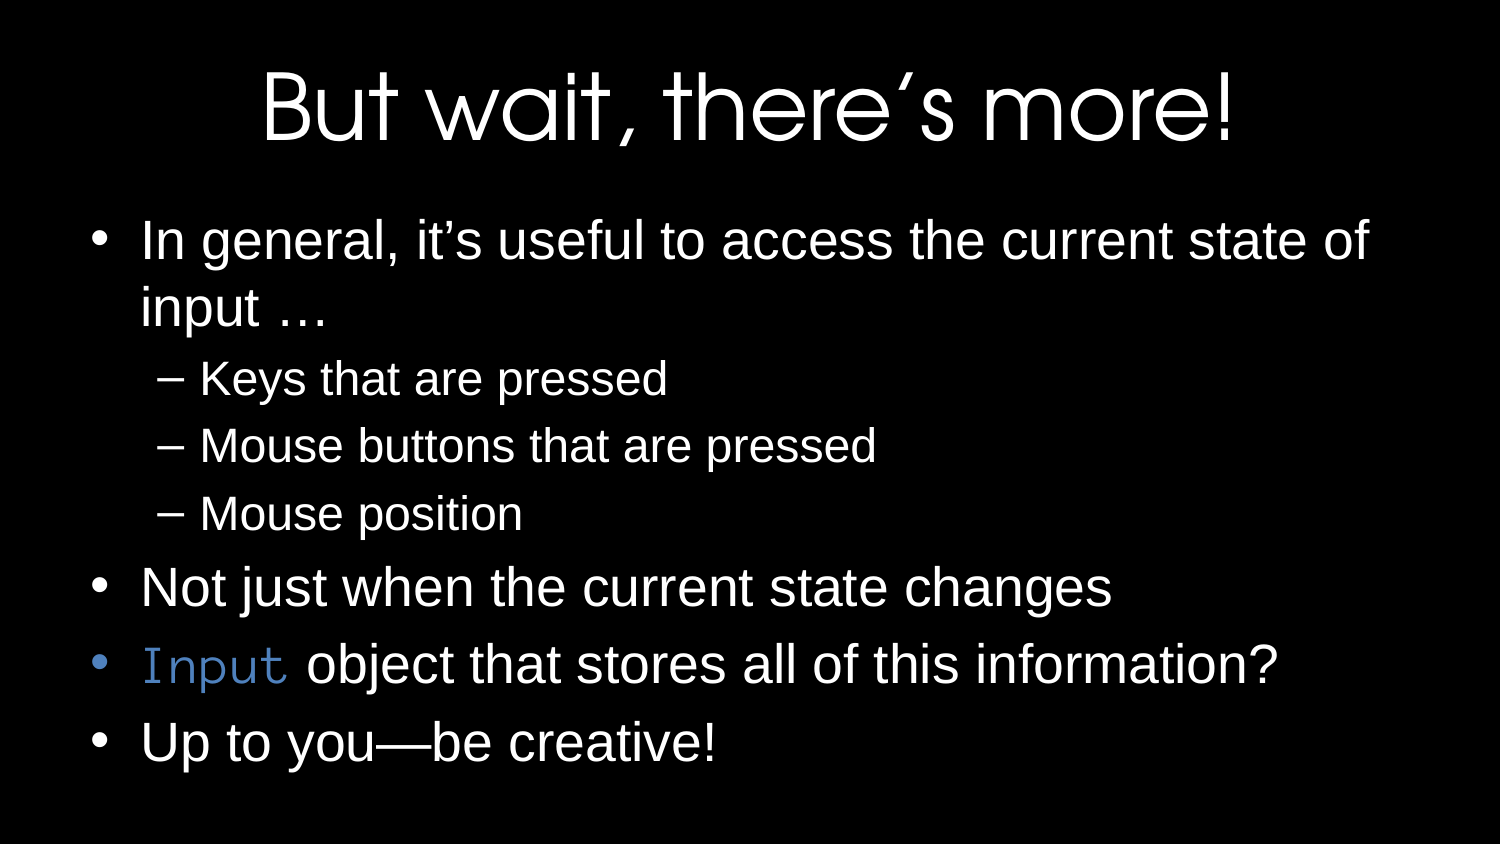

# But wait, there’s more!
In general, it’s useful to access the current state of input …
Keys that are pressed
Mouse buttons that are pressed
Mouse position
Not just when the current state changes
Input object that stores all of this information?
Up to you—be creative!